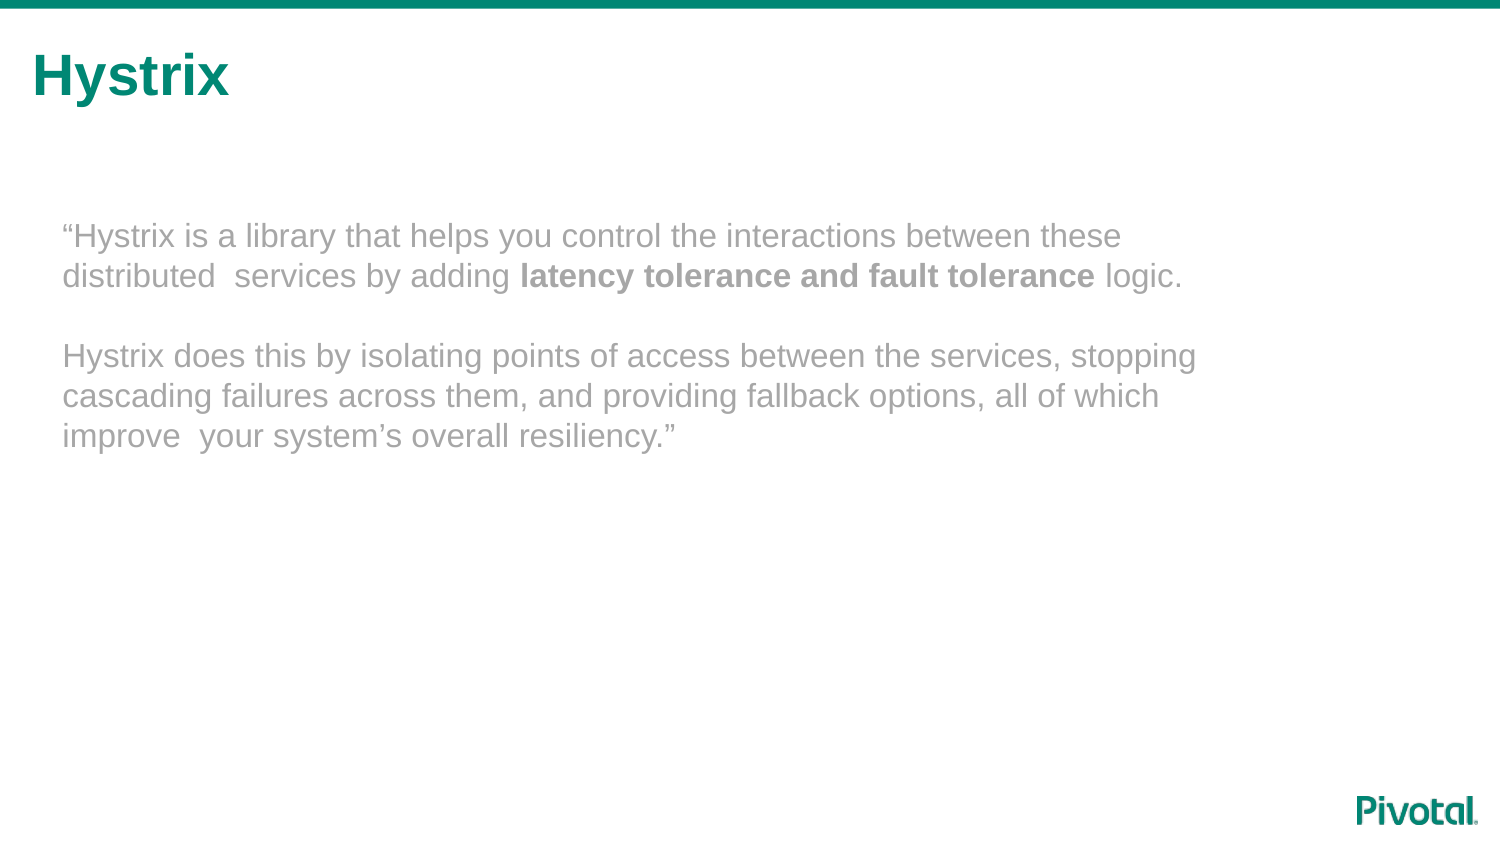

# Hystrix

“Hystrix is a library that helps you control the interactions between these distributed  services by adding latency tolerance and fault tolerance logic.

Hystrix does this by isolating points of access between the services, stopping  cascading failures across them, and providing fallback options, all of which improve  your system’s overall resiliency.”